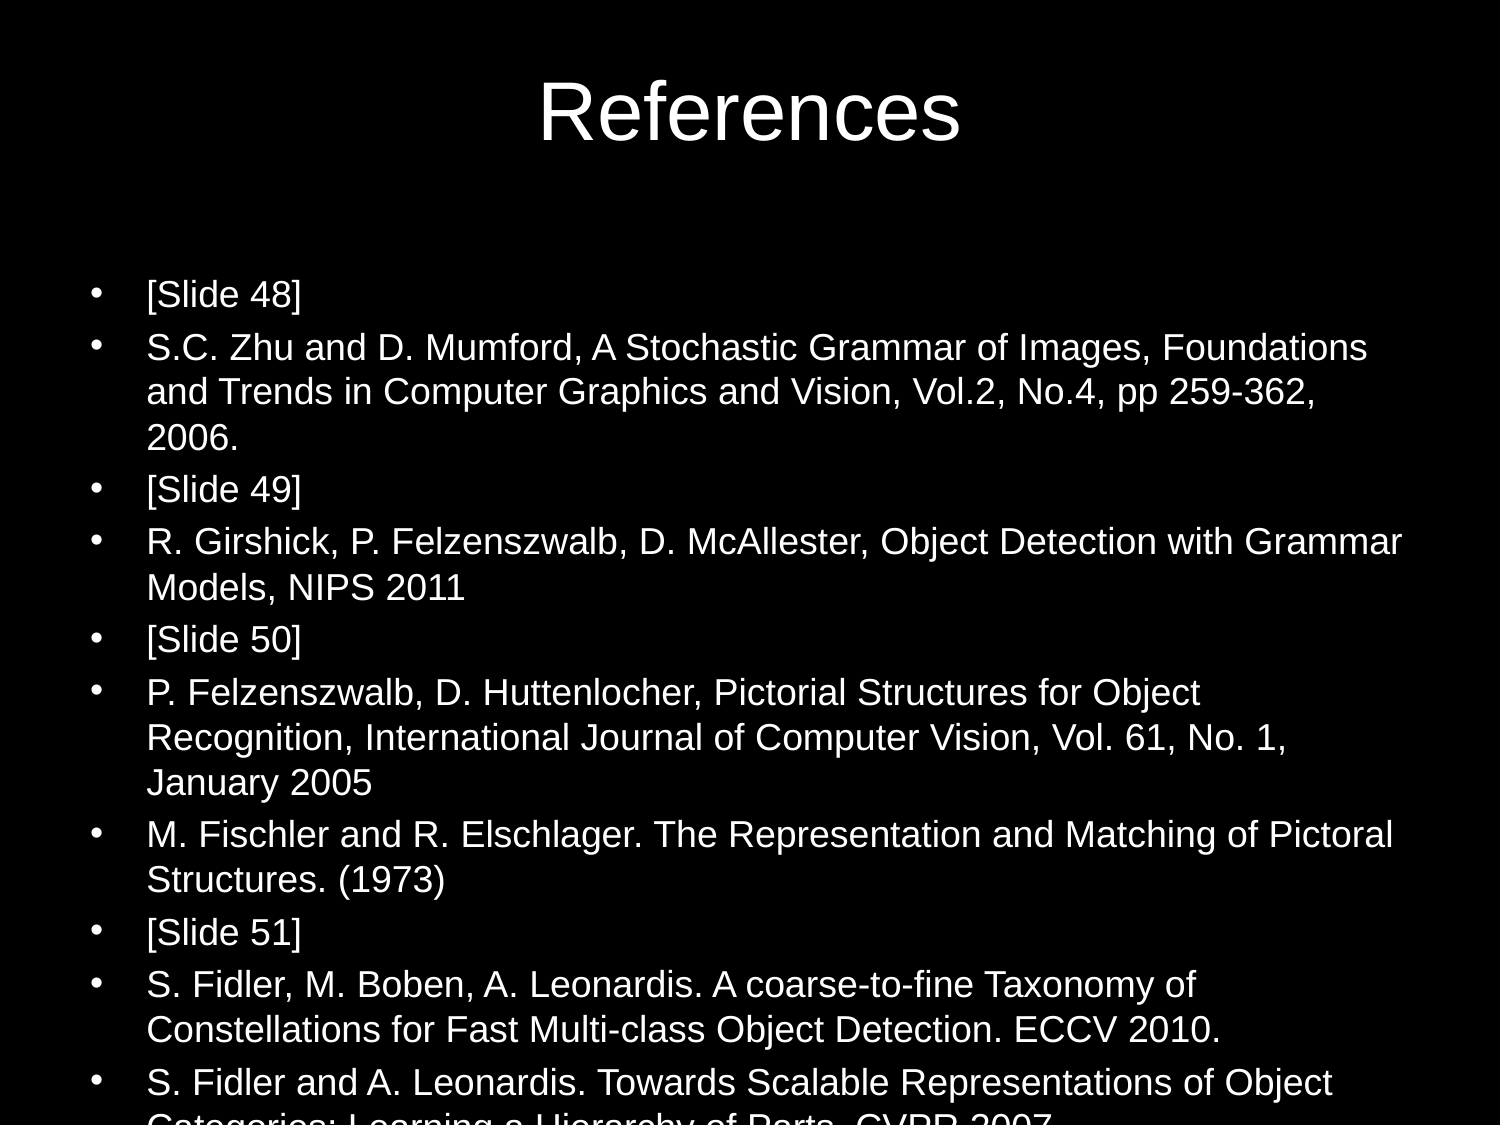

# References
[Slide 48]
S.C. Zhu and D. Mumford, A Stochastic Grammar of Images, Foundations and Trends in Computer Graphics and Vision, Vol.2, No.4, pp 259-362, 2006.
[Slide 49]
R. Girshick, P. Felzenszwalb, D. McAllester, Object Detection with Grammar Models, NIPS 2011
[Slide 50]
P. Felzenszwalb, D. Huttenlocher, Pictorial Structures for Object Recognition, International Journal of Computer Vision, Vol. 61, No. 1, January 2005
M. Fischler and R. Elschlager. The Representation and Matching of Pictoral Structures. (1973)
[Slide 51]
S. Fidler, M. Boben, A. Leonardis. A coarse-to-fine Taxonomy of Constellations for Fast Multi-class Object Detection. ECCV 2010.
S. Fidler and A. Leonardis. Towards Scalable Representations of Object Categories: Learning a Hierarchy of Parts. CVPR 2007.